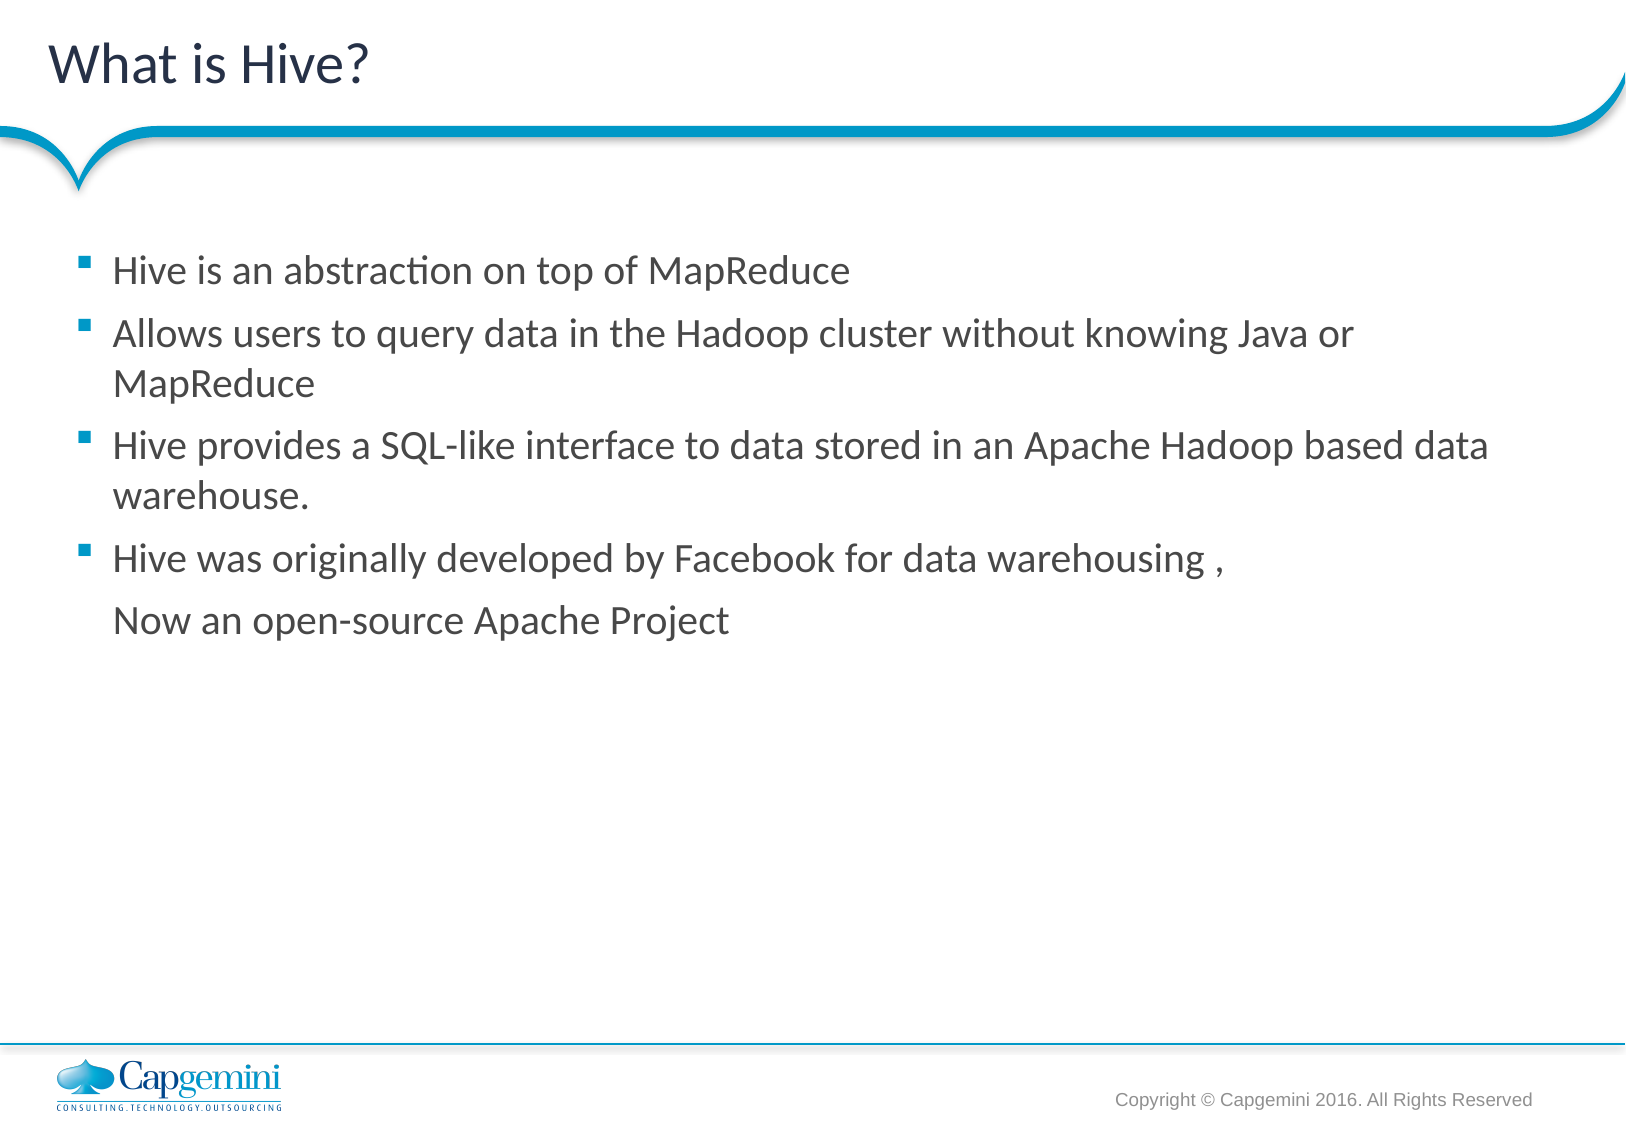

# What is Hive?

Hive is an abstraction on top of MapReduce
Allows users to query data in the Hadoop cluster without knowing Java or MapReduce
Hive provides a SQL-like interface to data stored in an Apache Hadoop based data warehouse.
Hive was originally developed by Facebook for data warehousing ,
    Now an open-source Apache Project